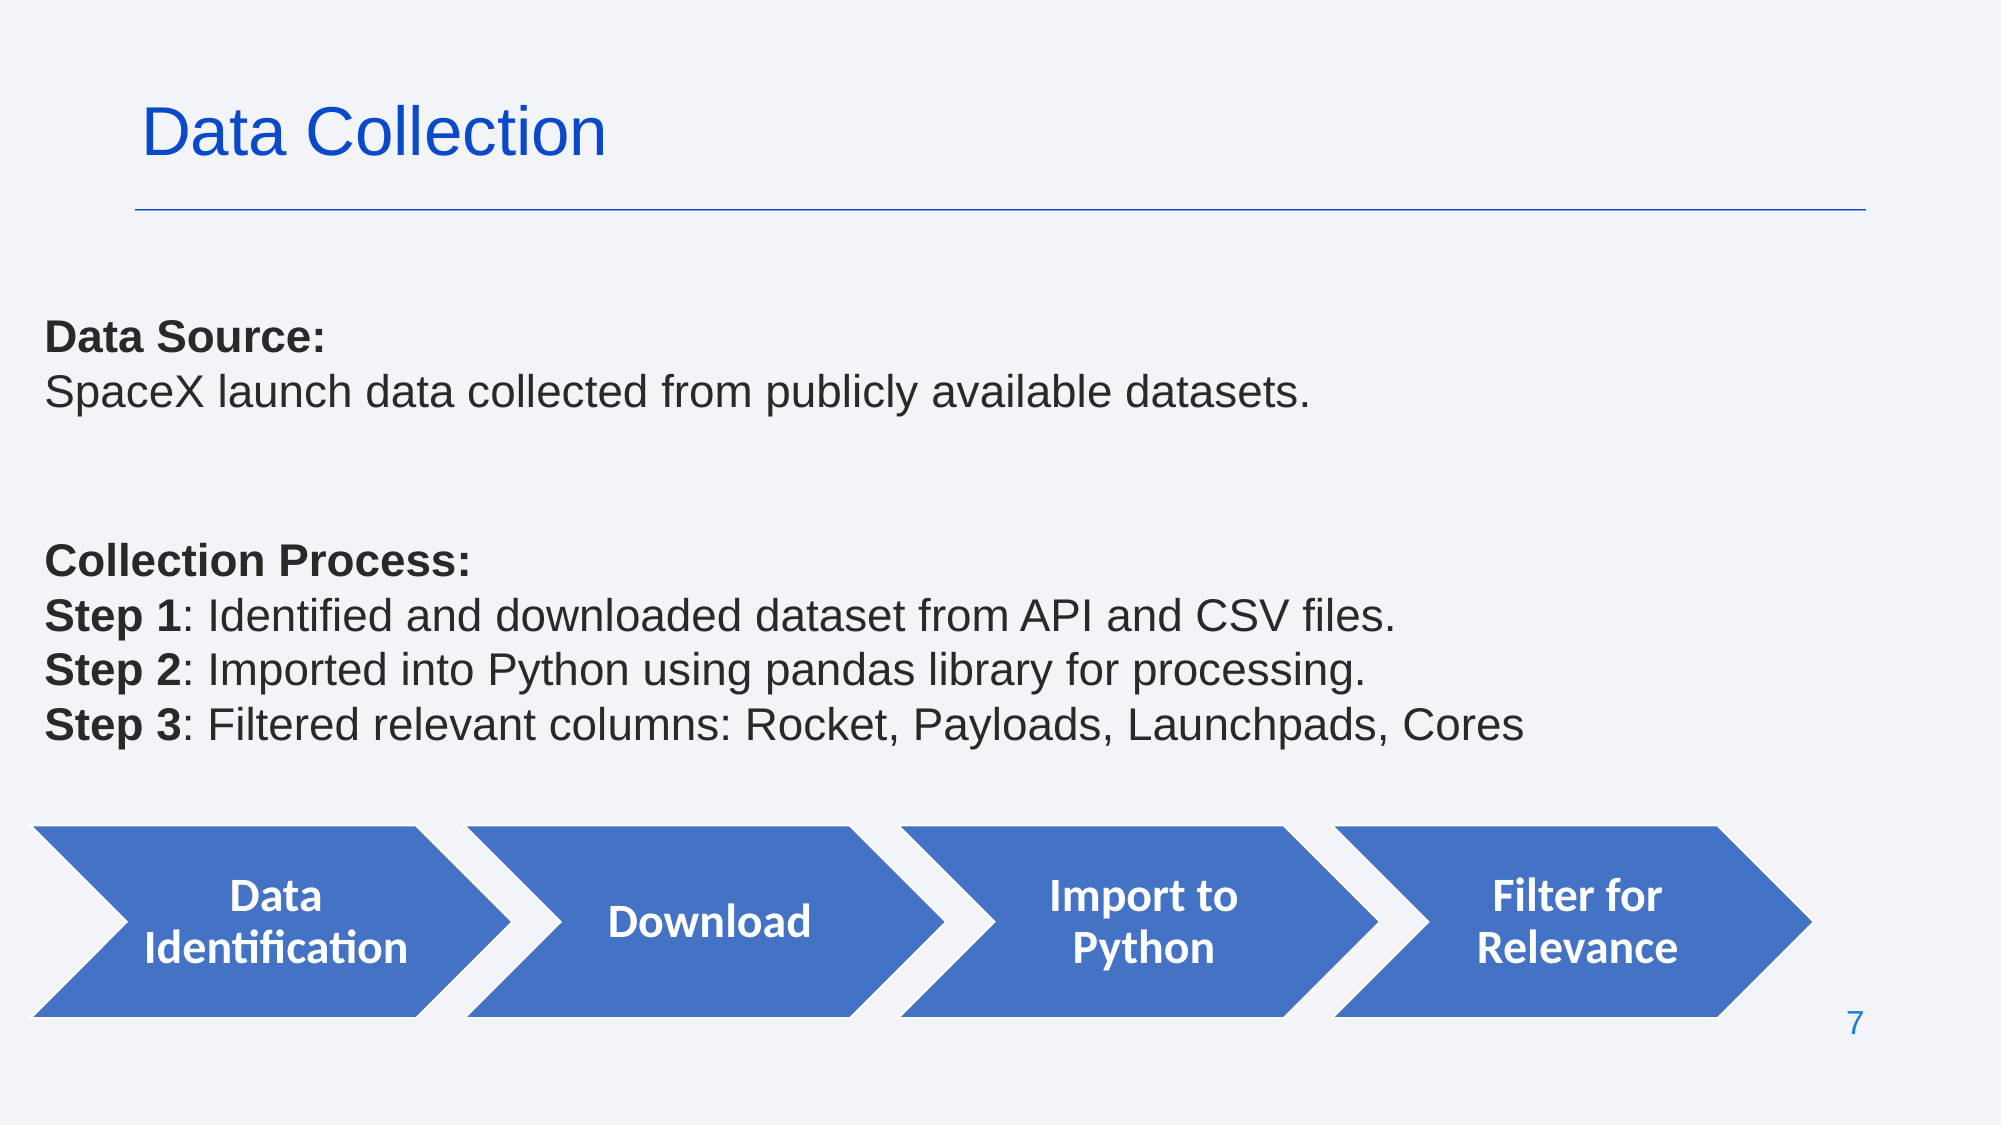

Data Collection
Data Source:
SpaceX launch data collected from publicly available datasets.

Collection Process:
Step 1: Identified and downloaded dataset from API and CSV files.
Step 2: Imported into Python using pandas library for processing.
Step 3: Filtered relevant columns: Rocket, Payloads, Launchpads, Cores

Data Identification
Download
Import to Python
Filter for Relevance
7